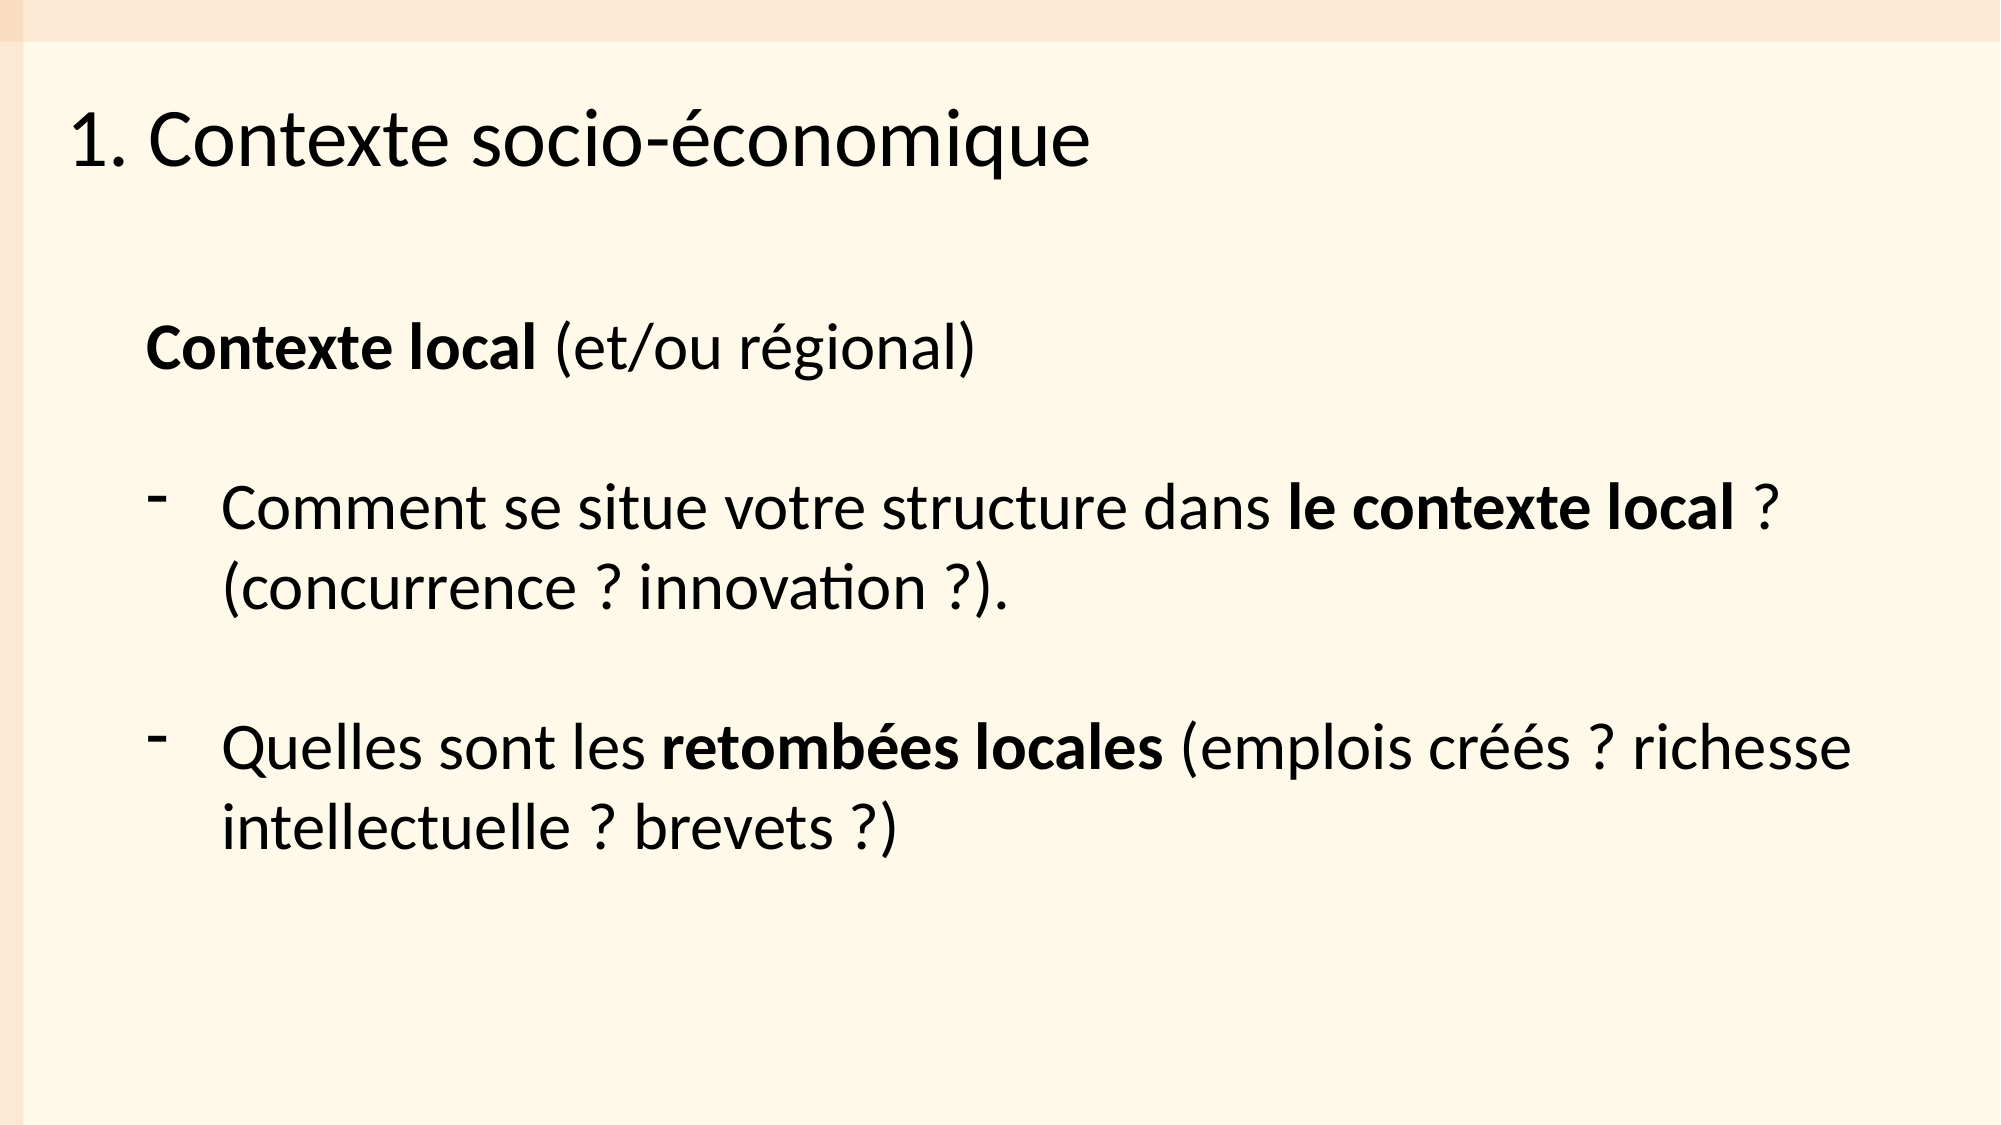

1. Contexte socio-économique
Contexte local (et/ou régional)

Comment se situe votre structure dans le contexte local ? (concurrence ? innovation ?).

Quelles sont les retombées locales (emplois créés ? richesse intellectuelle ? brevets ?)